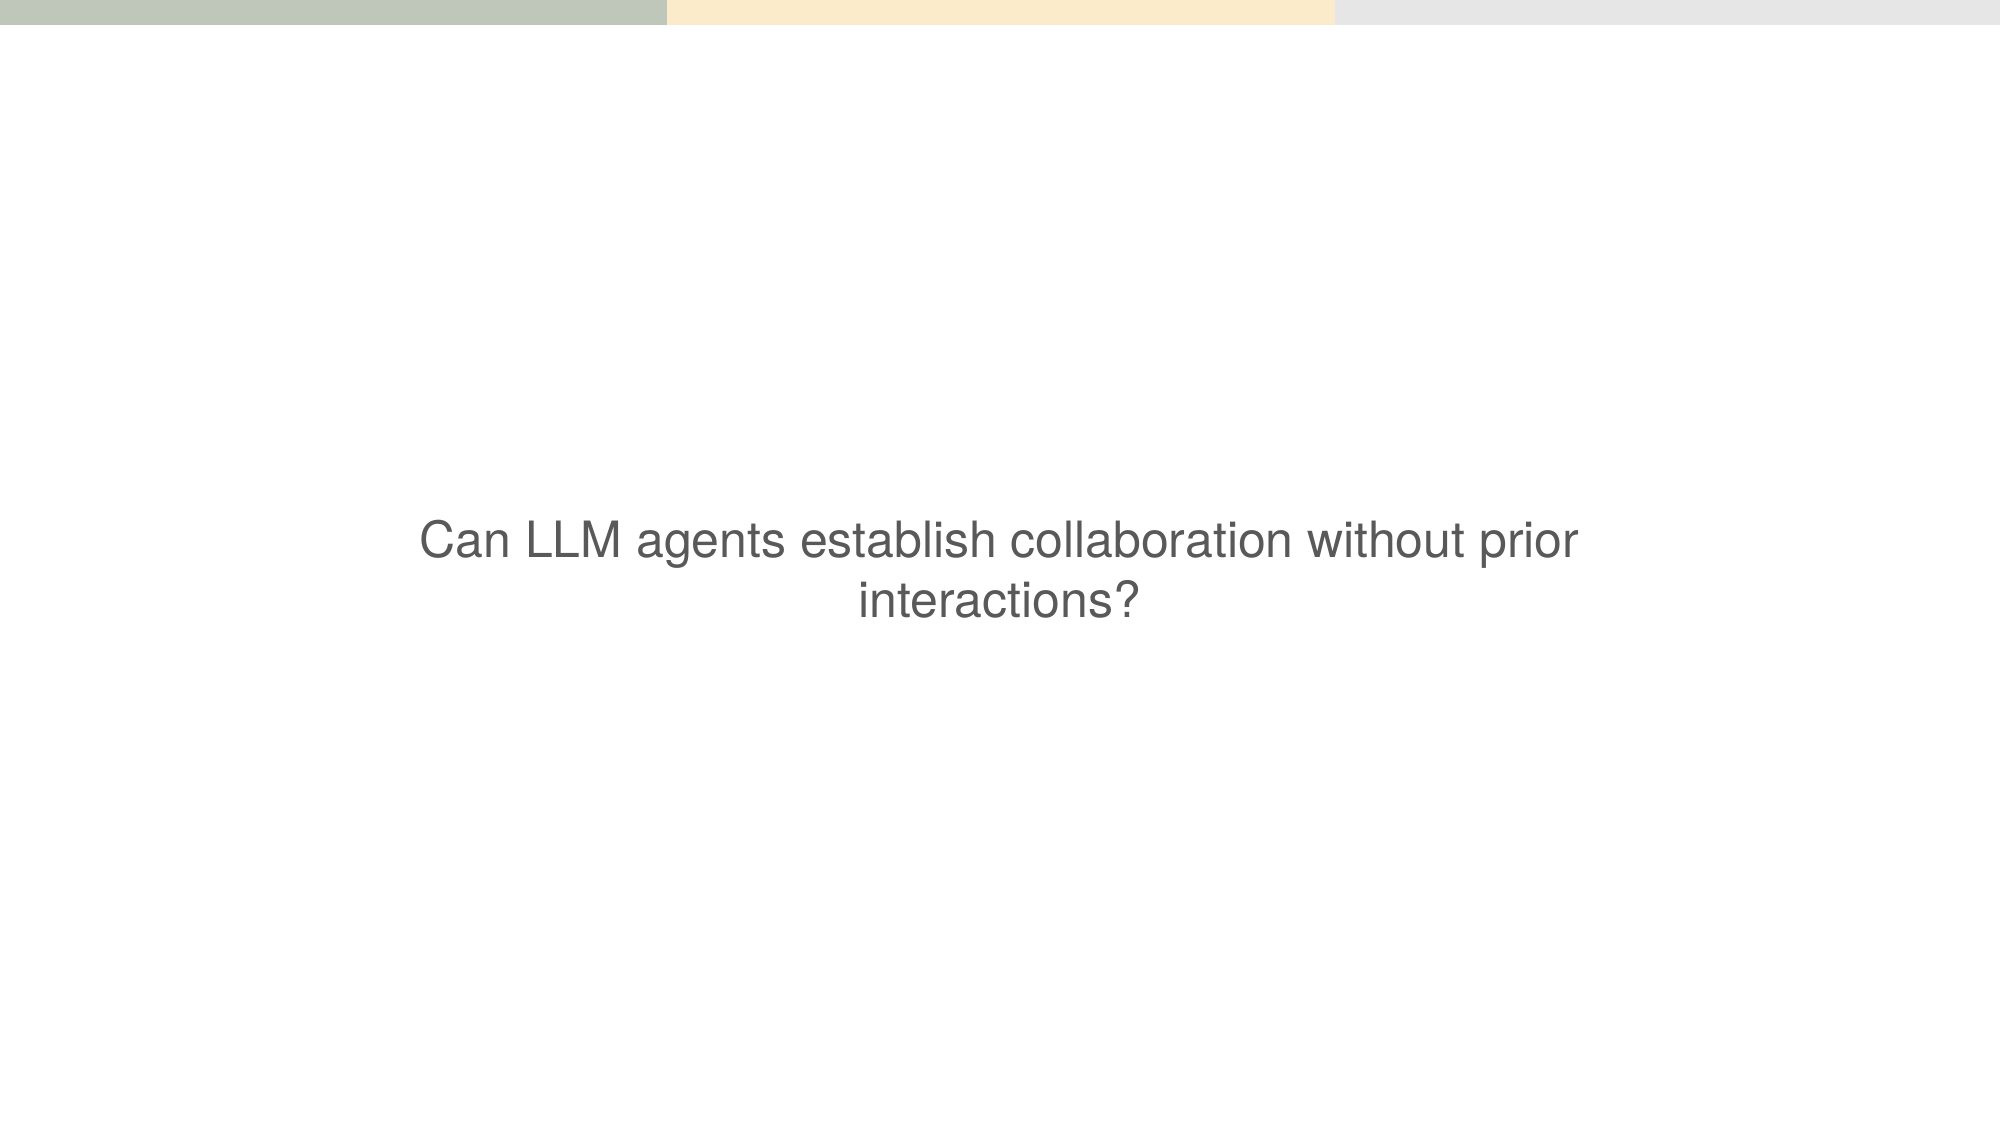

Can LLM agents establish collaboration without prior interactions?